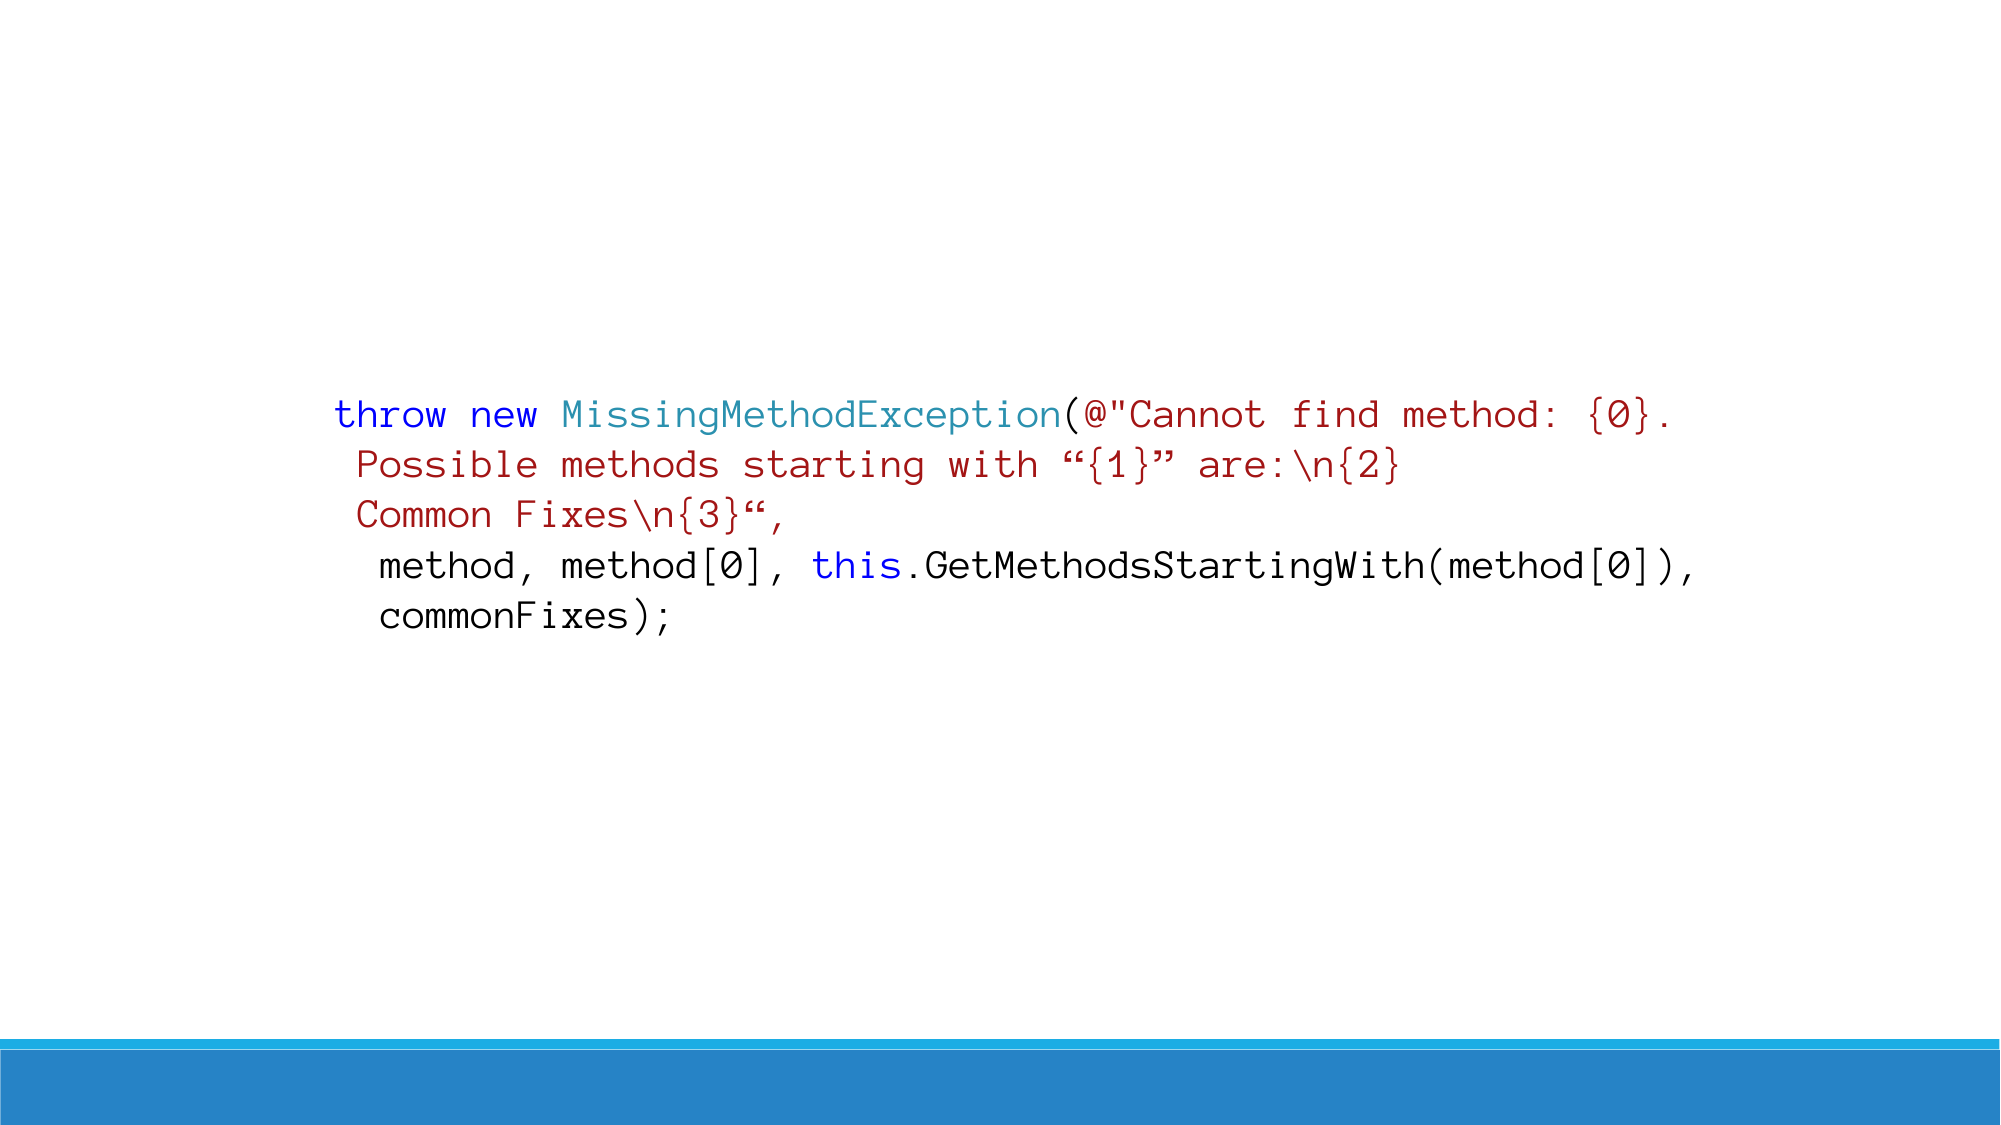

throw new MissingMethodException(@"Cannot find method: {0}.
 Possible methods starting with “{1}” are:\n{2}
 Common Fixes\n{3}“,
  method, method[0], this.GetMethodsStartingWith(method[0]),
  commonFixes);